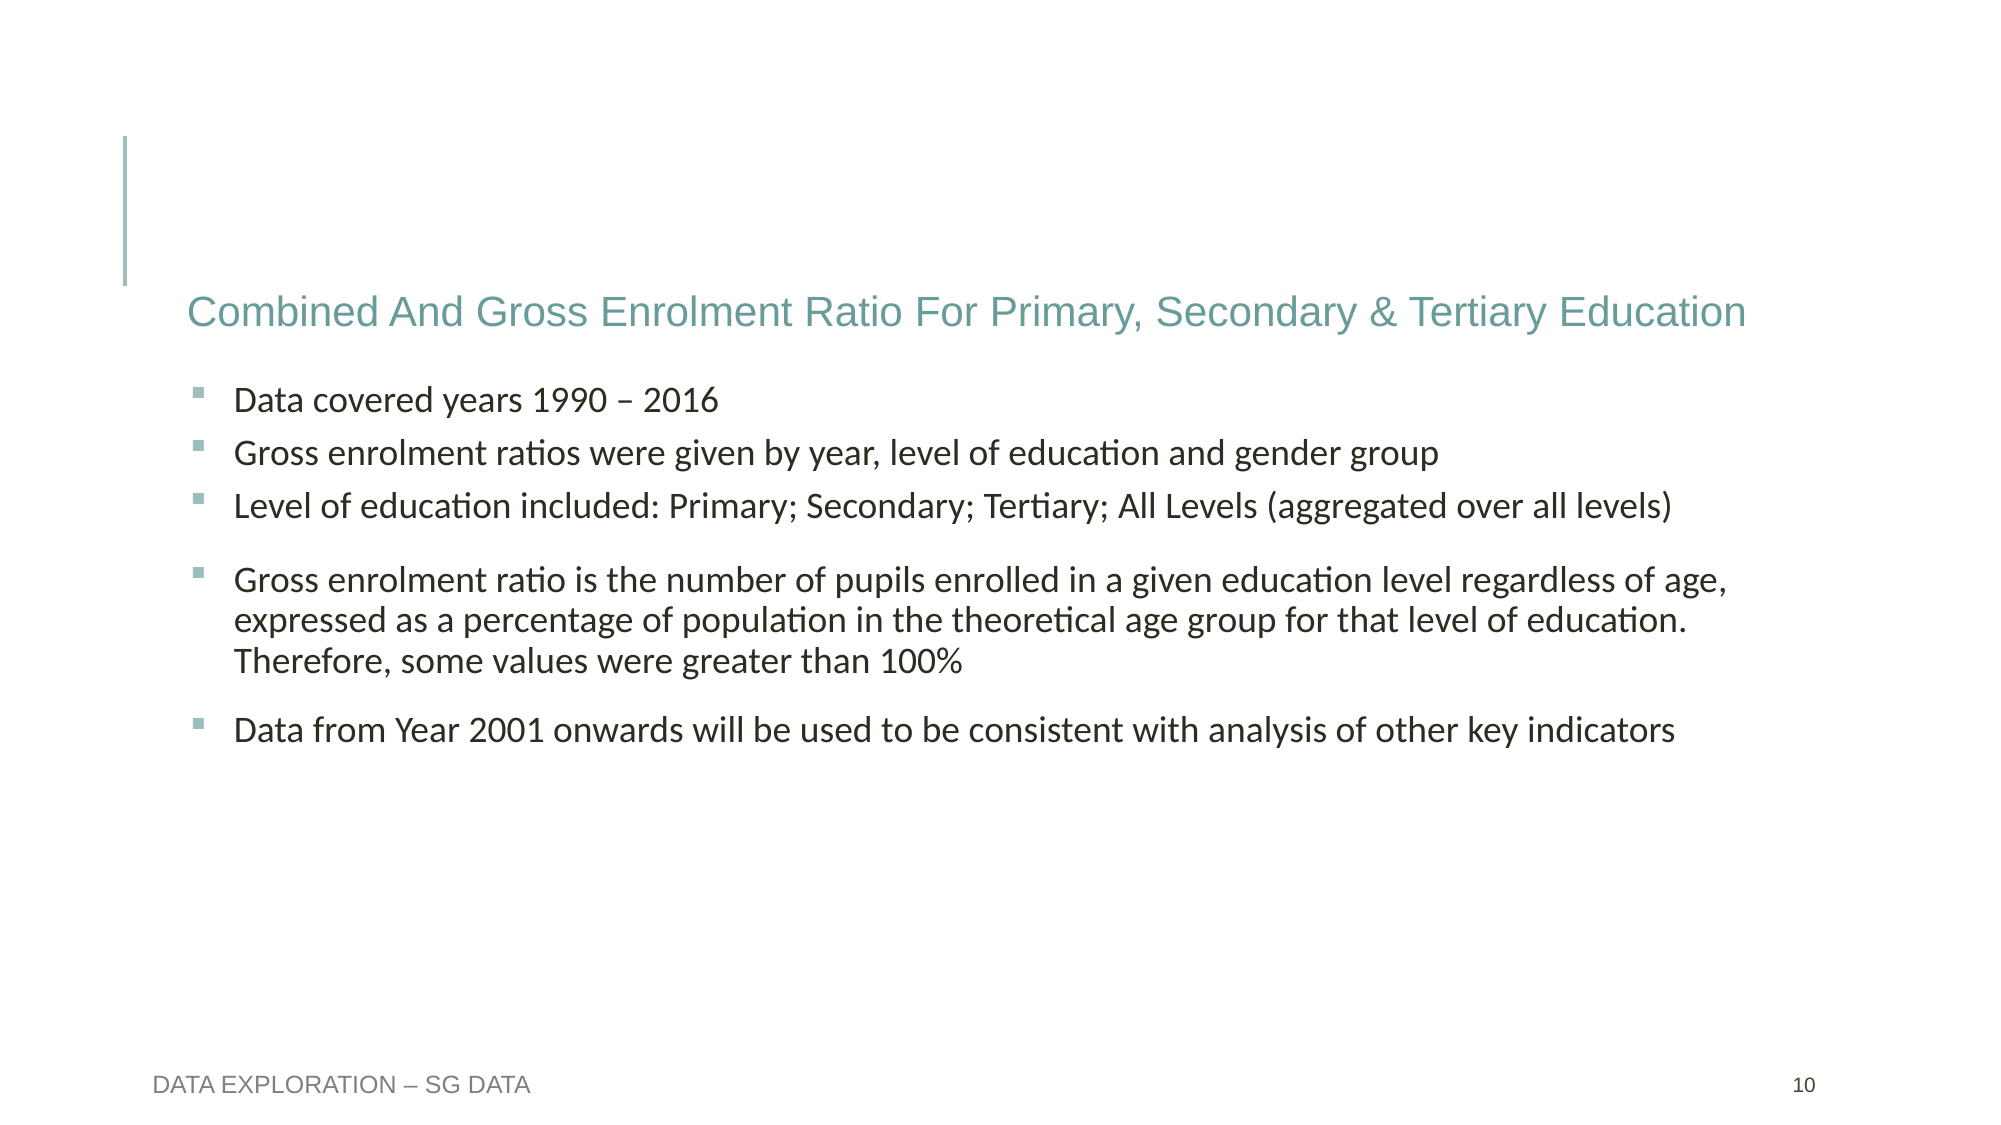

Combined And Gross Enrolment Ratio For Primary, Secondary & Tertiary Education

Data covered years 1990 – 2016
Gross enrolment ratios were given by year, level of education and gender group
Level of education included: Primary; Secondary; Tertiary; All Levels (aggregated over all levels)
Gross enrolment ratio is the number of pupils enrolled in a given education level regardless of age, expressed as a percentage of population in the theoretical age group for that level of education. Therefore, some values were greater than 100%
Data from Year 2001 onwards will be used to be consistent with analysis of other key indicators

DATA EXPLORATION – SG DATA
10